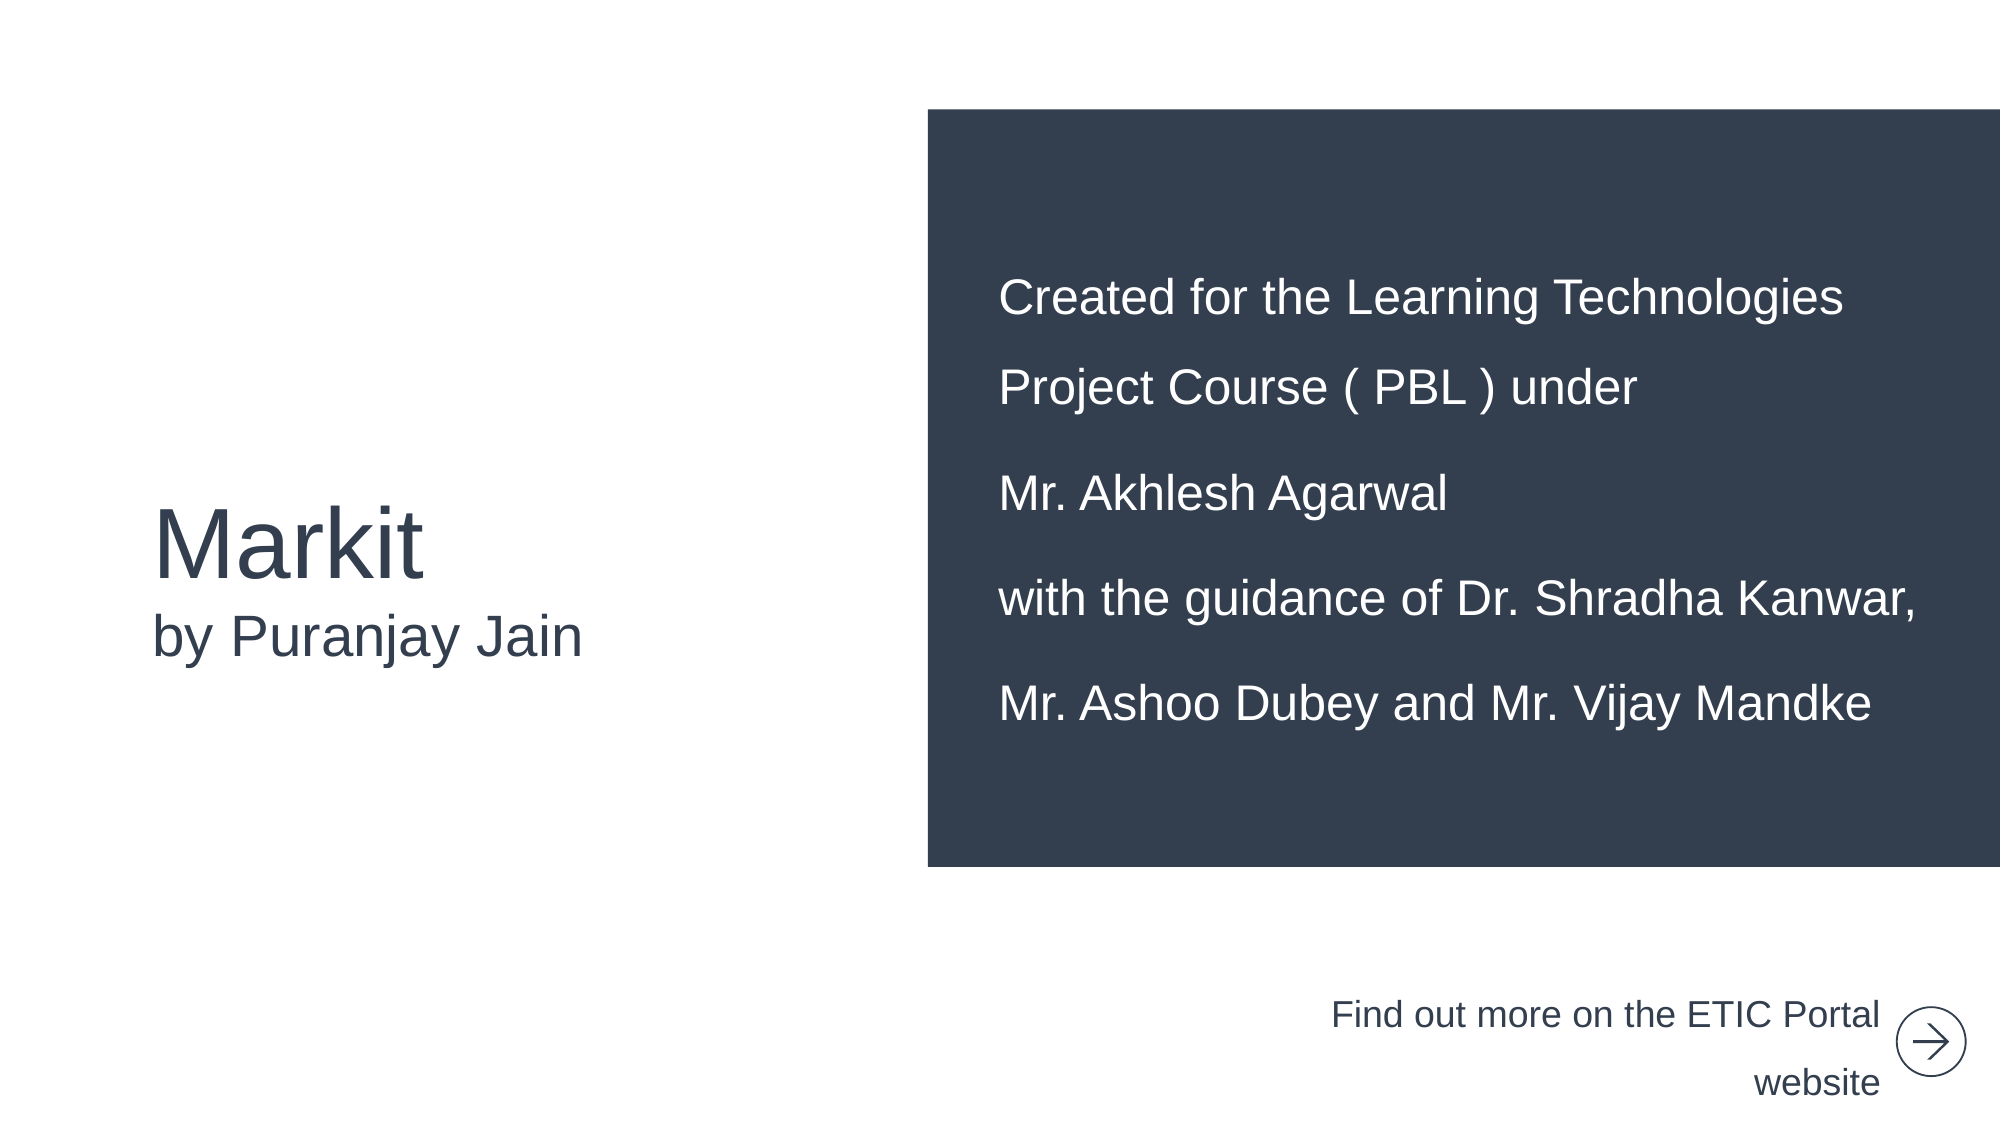

Created for the Learning Technologies Project Course ( PBL ) under
Mr. Akhlesh Agarwal
with the guidance of Dr. Shradha Kanwar,
Mr. Ashoo Dubey and Mr. Vijay Mandke
# Markit by Puranjay Jain
Find out more on the ETIC Portal website